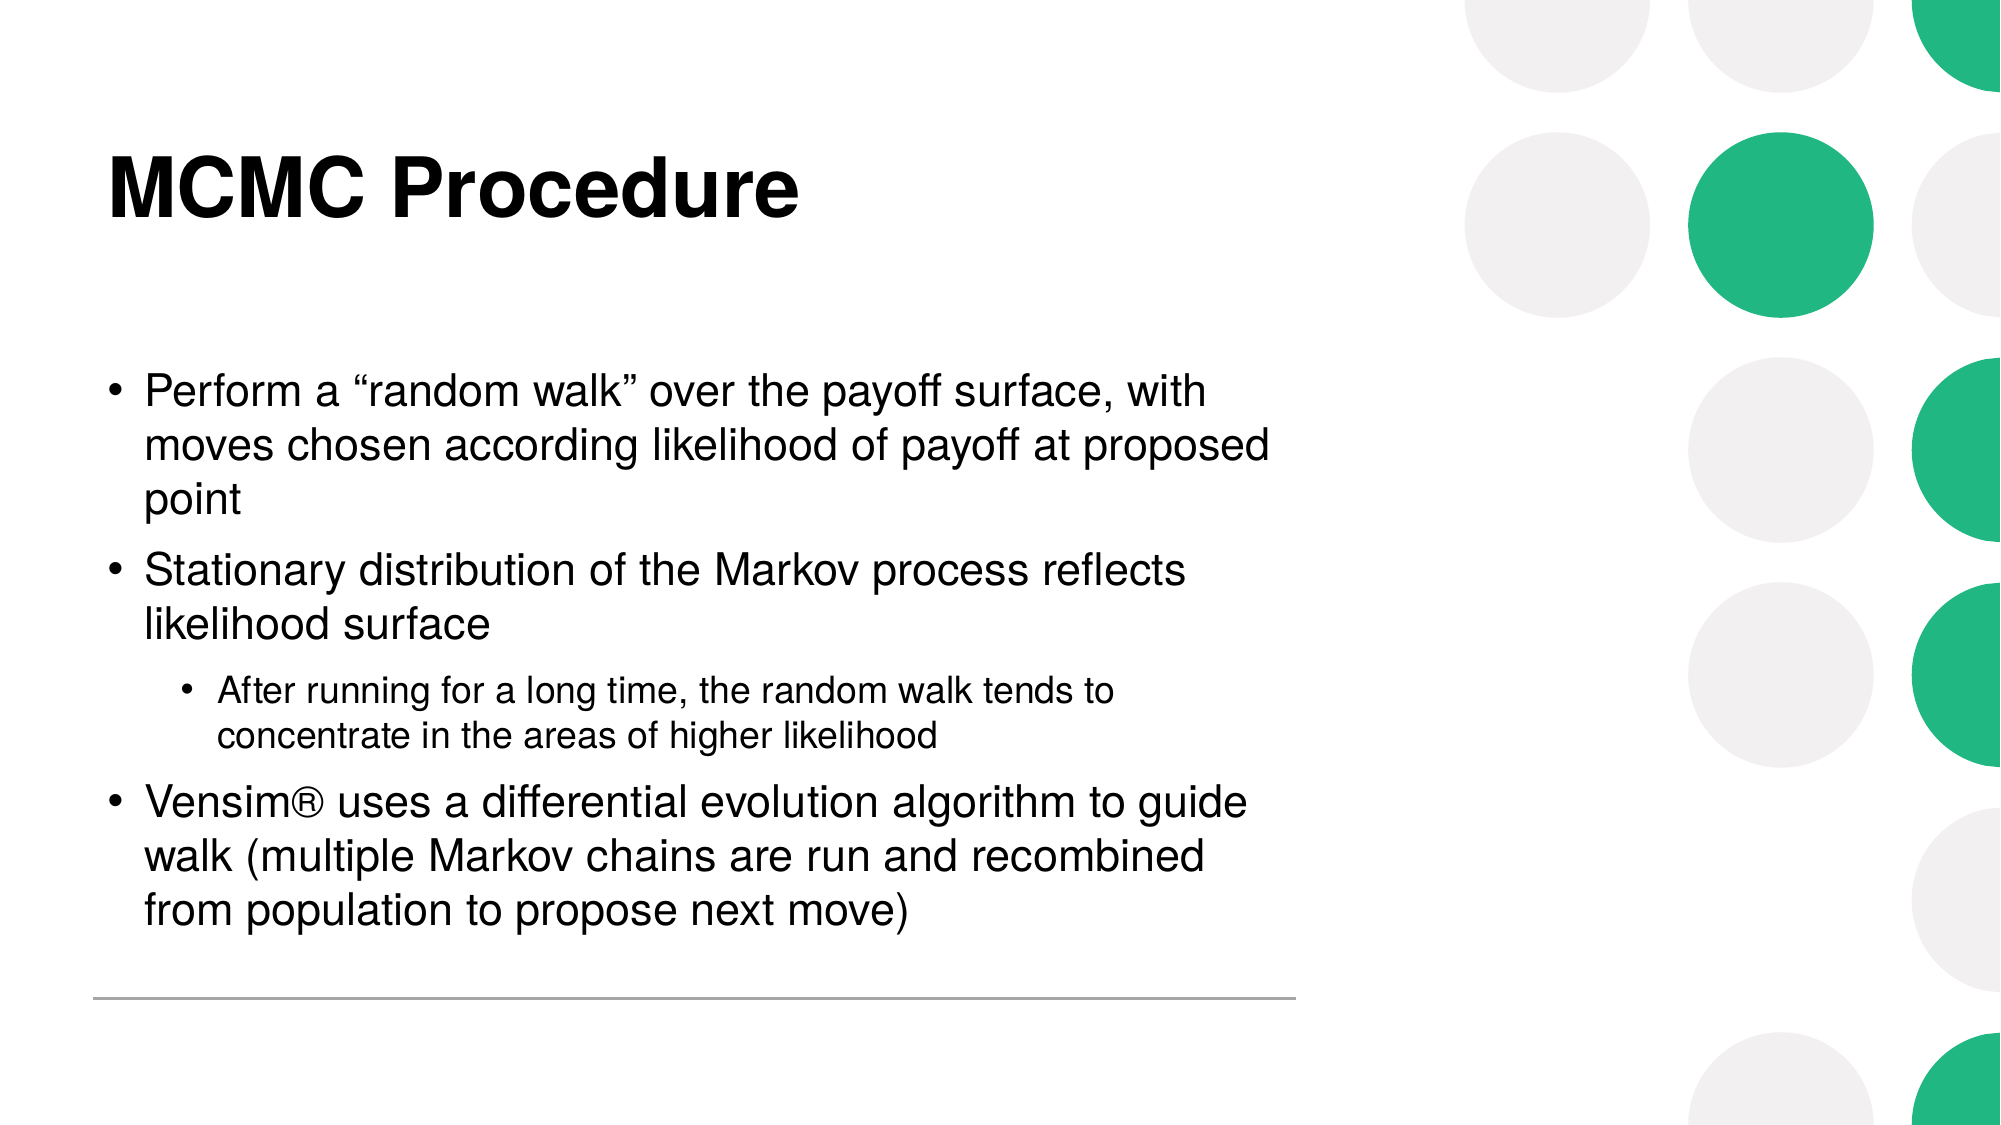

# MCMC Procedure
Perform a “random walk” over the payoff surface, with moves chosen according likelihood of payoff at proposed point
Stationary distribution of the Markov process reflects likelihood surface
After running for a long time, the random walk tends to concentrate in the areas of higher likelihood
Vensim® uses a differential evolution algorithm to guide walk (multiple Markov chains are run and recombined from population to propose next move)